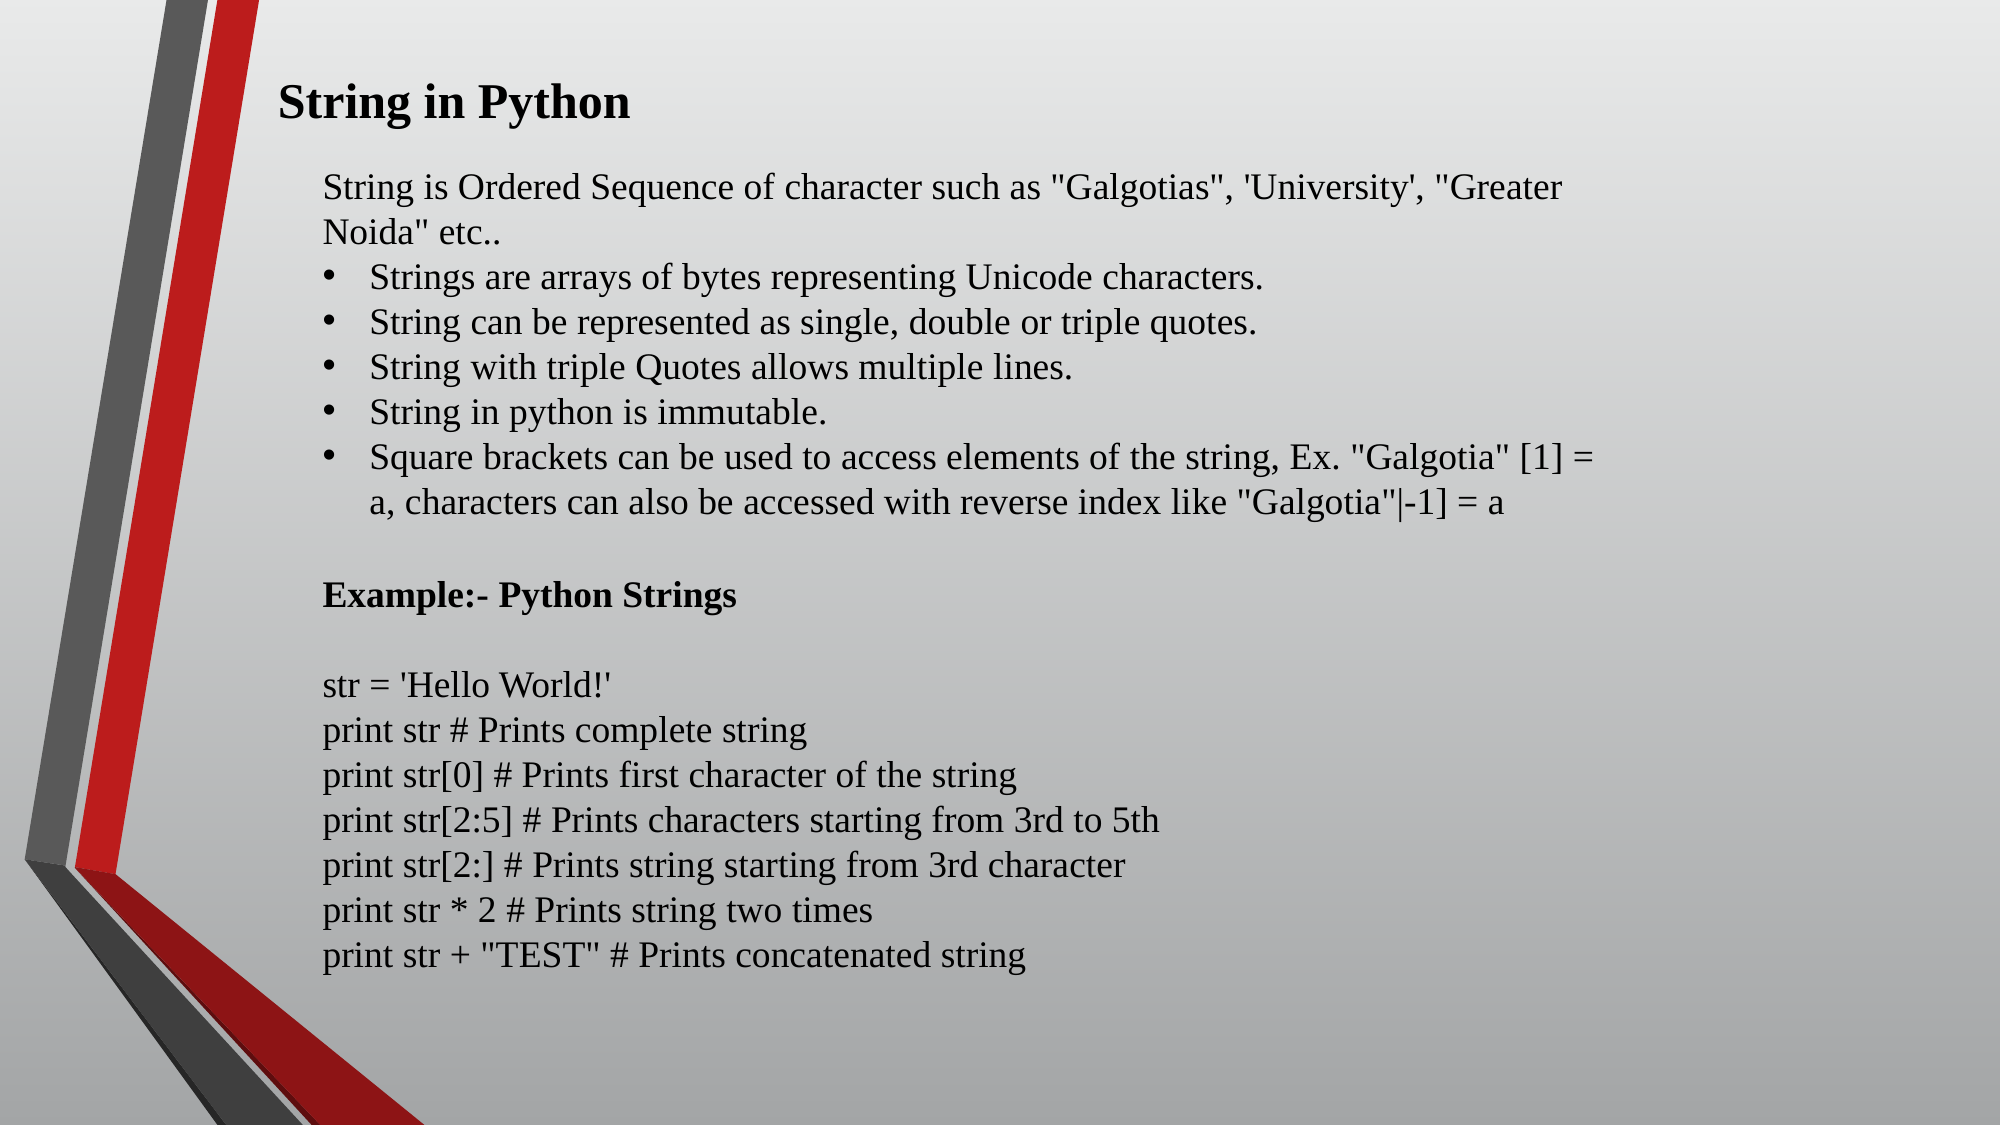

String in Python

﻿String is Ordered Sequence of character such as "Galgotias", 'University', "Greater
Noida" etc..
﻿Strings are arrays of bytes representing Unicode characters.
﻿String can be represented as single, double or triple quotes.
﻿String with triple Quotes allows multiple lines.
﻿String in python is immutable.
﻿Square brackets can be used to access elements of the string, Ex. "Galgotia" [1] =
a, characters can also be accessed with reverse index like "Galgotia"|-1] = a
Example:- Python Strings

str = 'Hello World!'
print str # Prints complete string
print str[0] # Prints first character of the string
print str[2:5] # Prints characters starting from 3rd to 5th
print str[2:] # Prints string starting from 3rd character
print str * 2 # Prints string two times
print str + "TEST" # Prints concatenated string